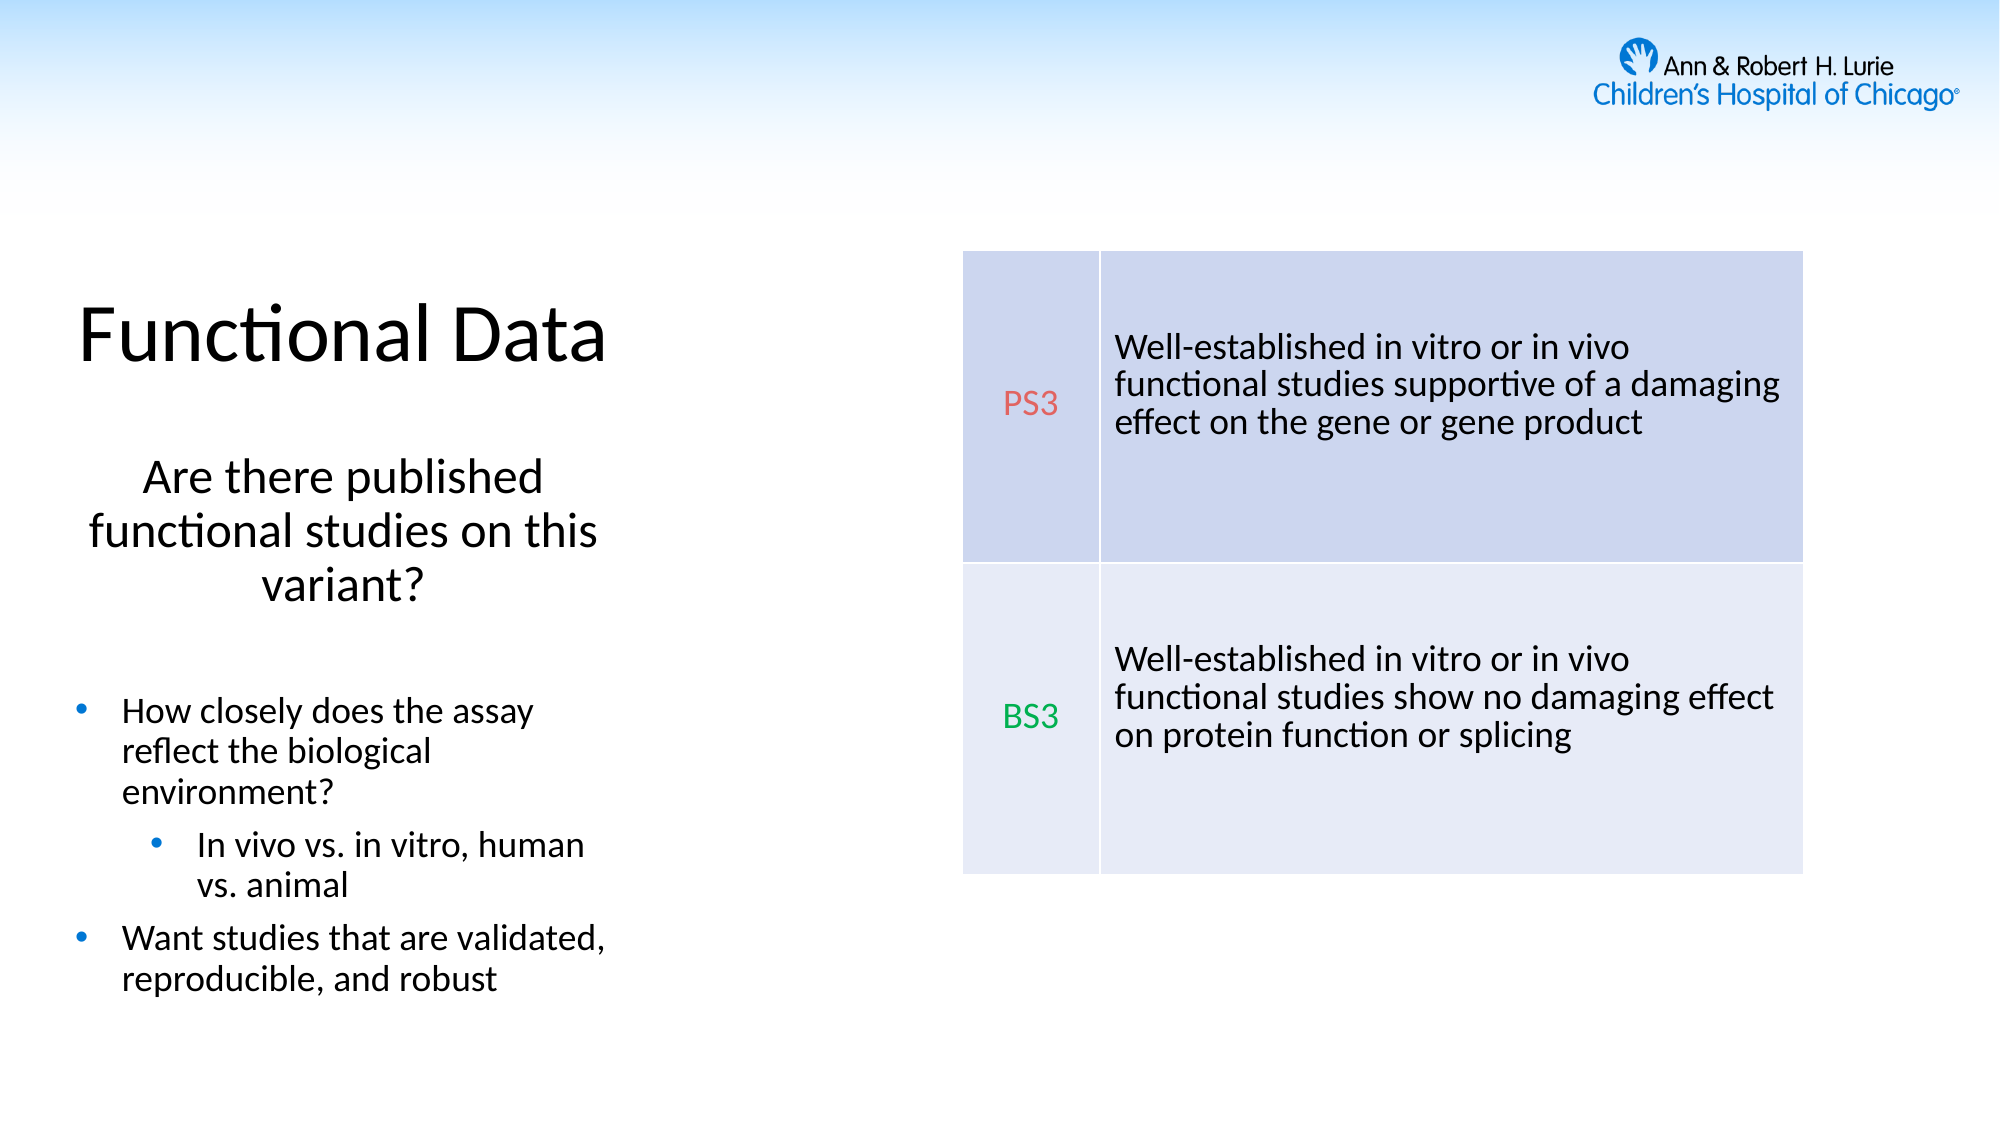

# Functional Data
| PS3 | Well-established in vitro or in vivo functional studies supportive of a damaging effect on the gene or gene product |
| --- | --- |
| BS3 | Well-established in vitro or in vivo functional studies show no damaging effect on protein function or splicing |
Are there published functional studies on this variant?

How closely does the assay reflect the biological environment?
In vivo vs. in vitro, human vs. animal
Want studies that are validated, reproducible, and robust